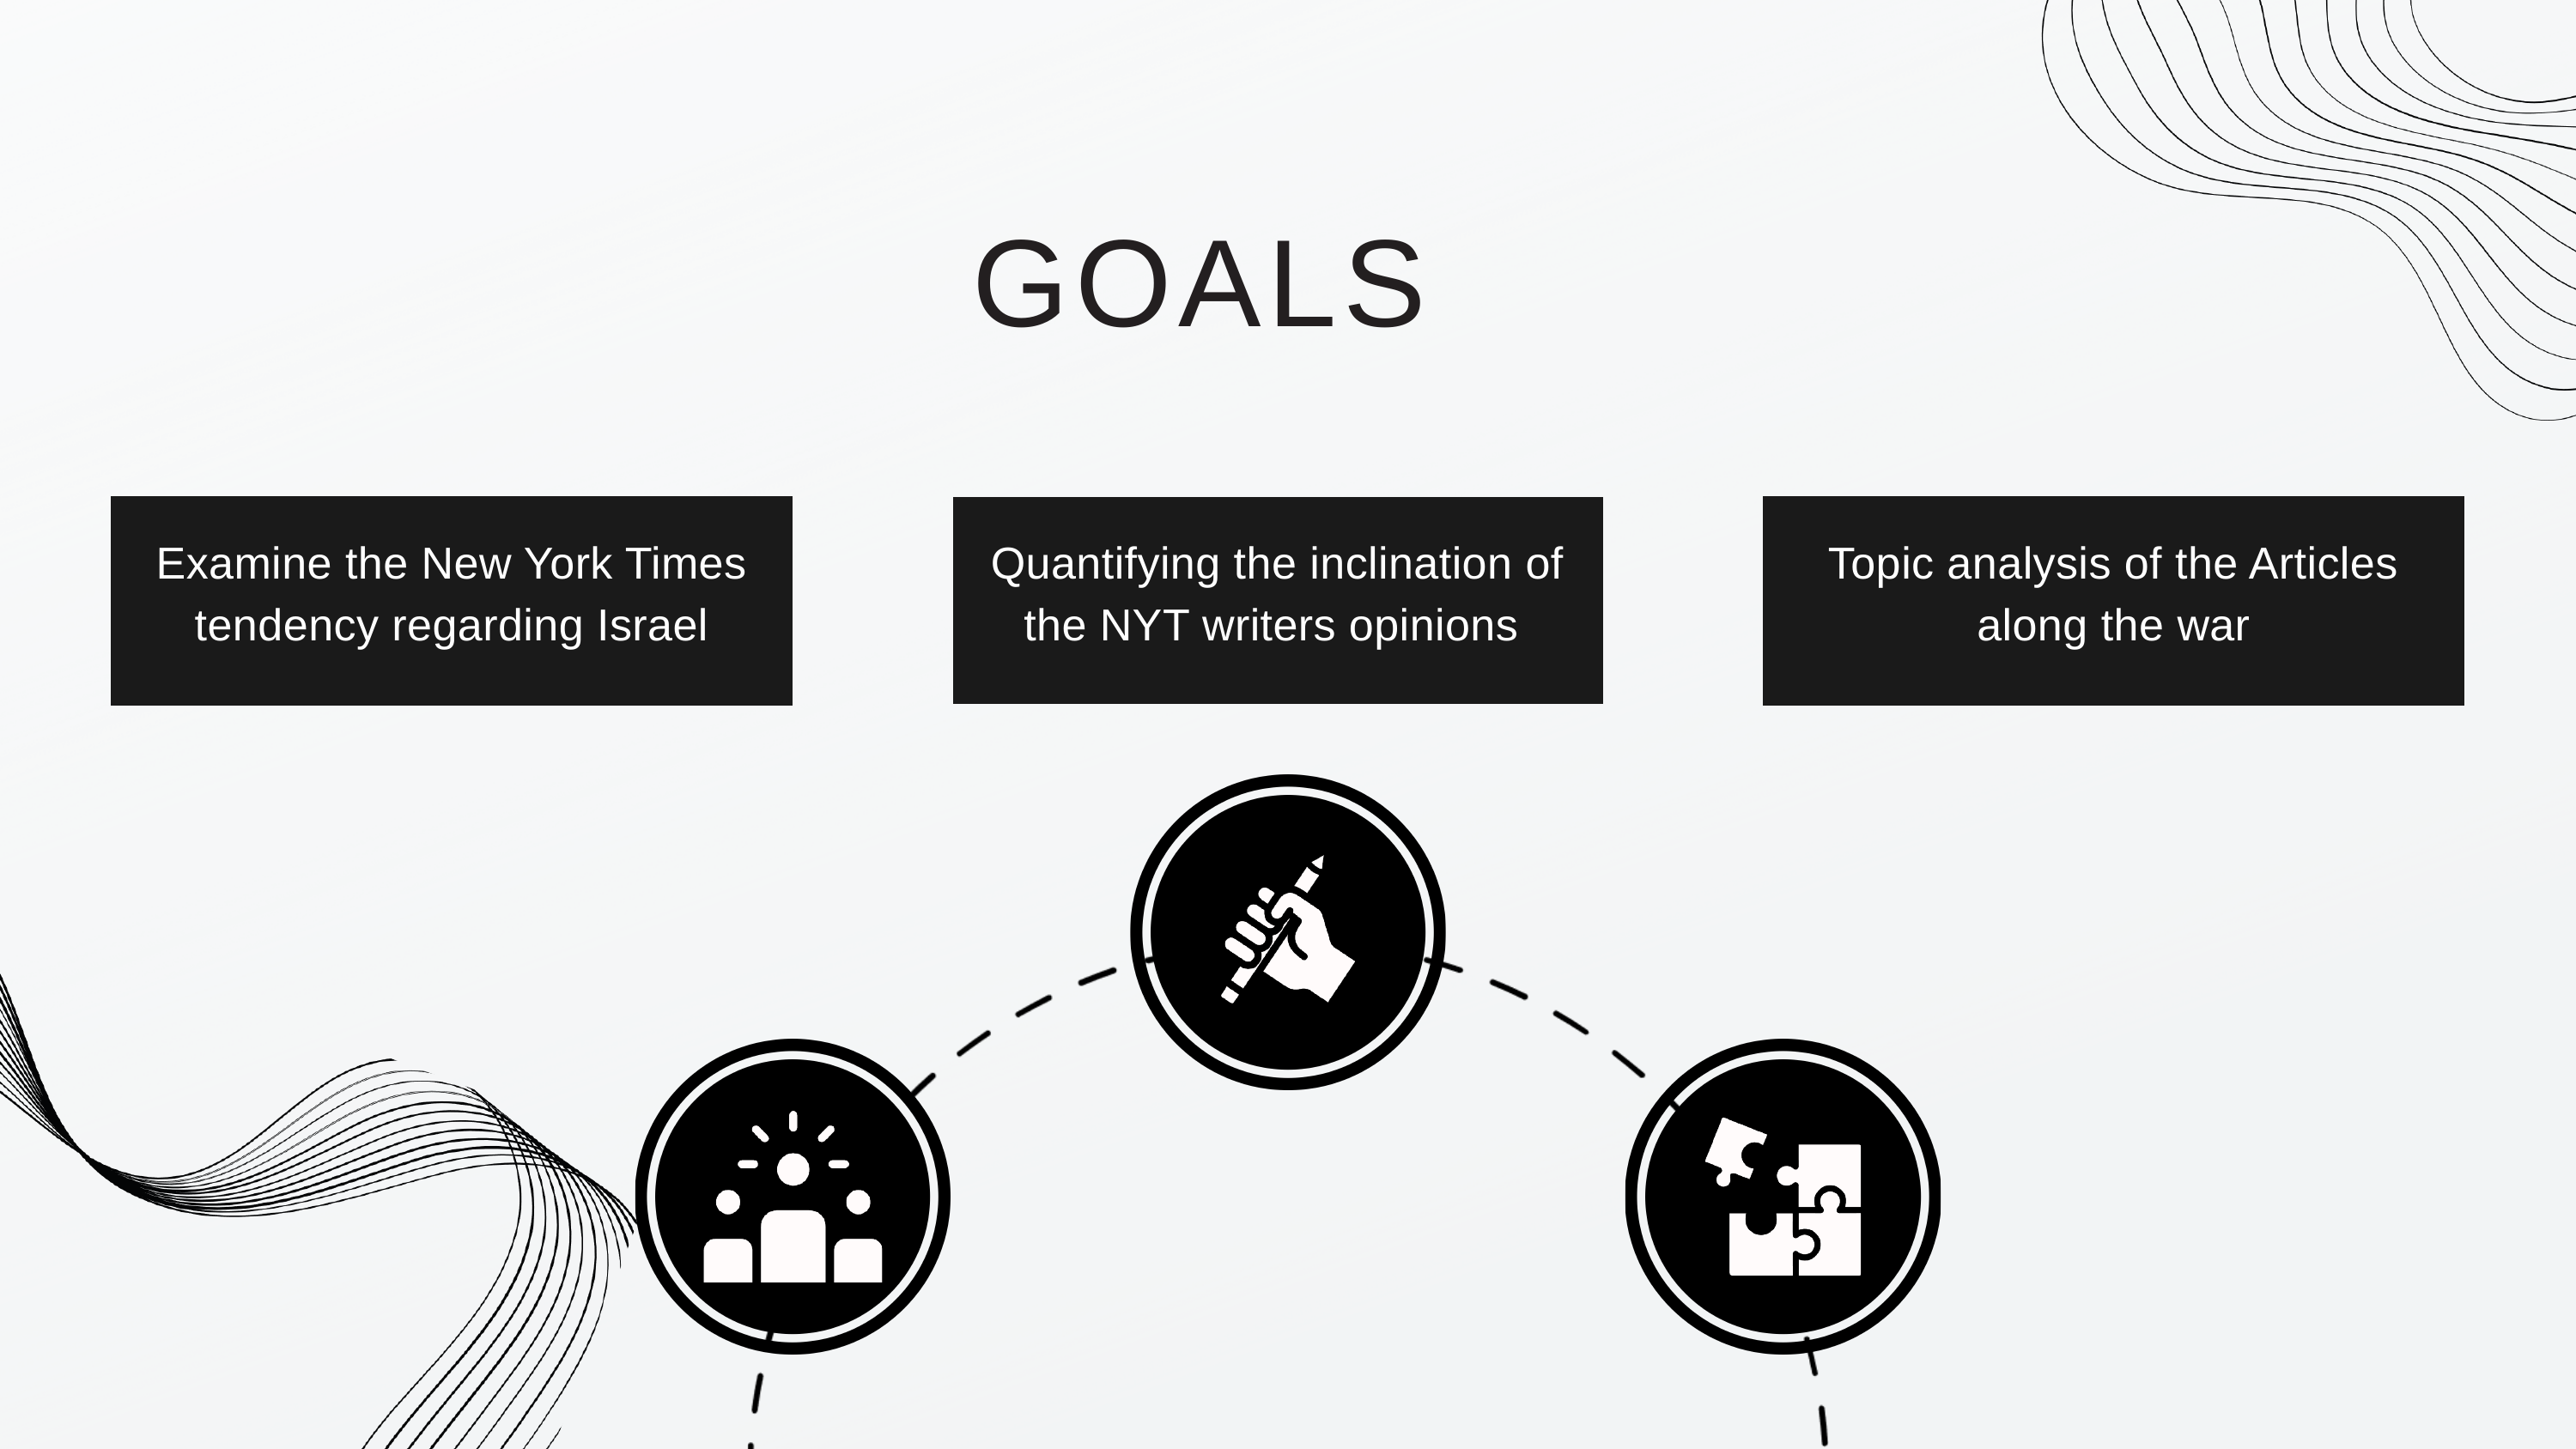

GOALS

Examine the New York Times tendency regarding Israel

Topic analysis of the Articles along the war

Quantifying the inclination of the NYT writers opinions